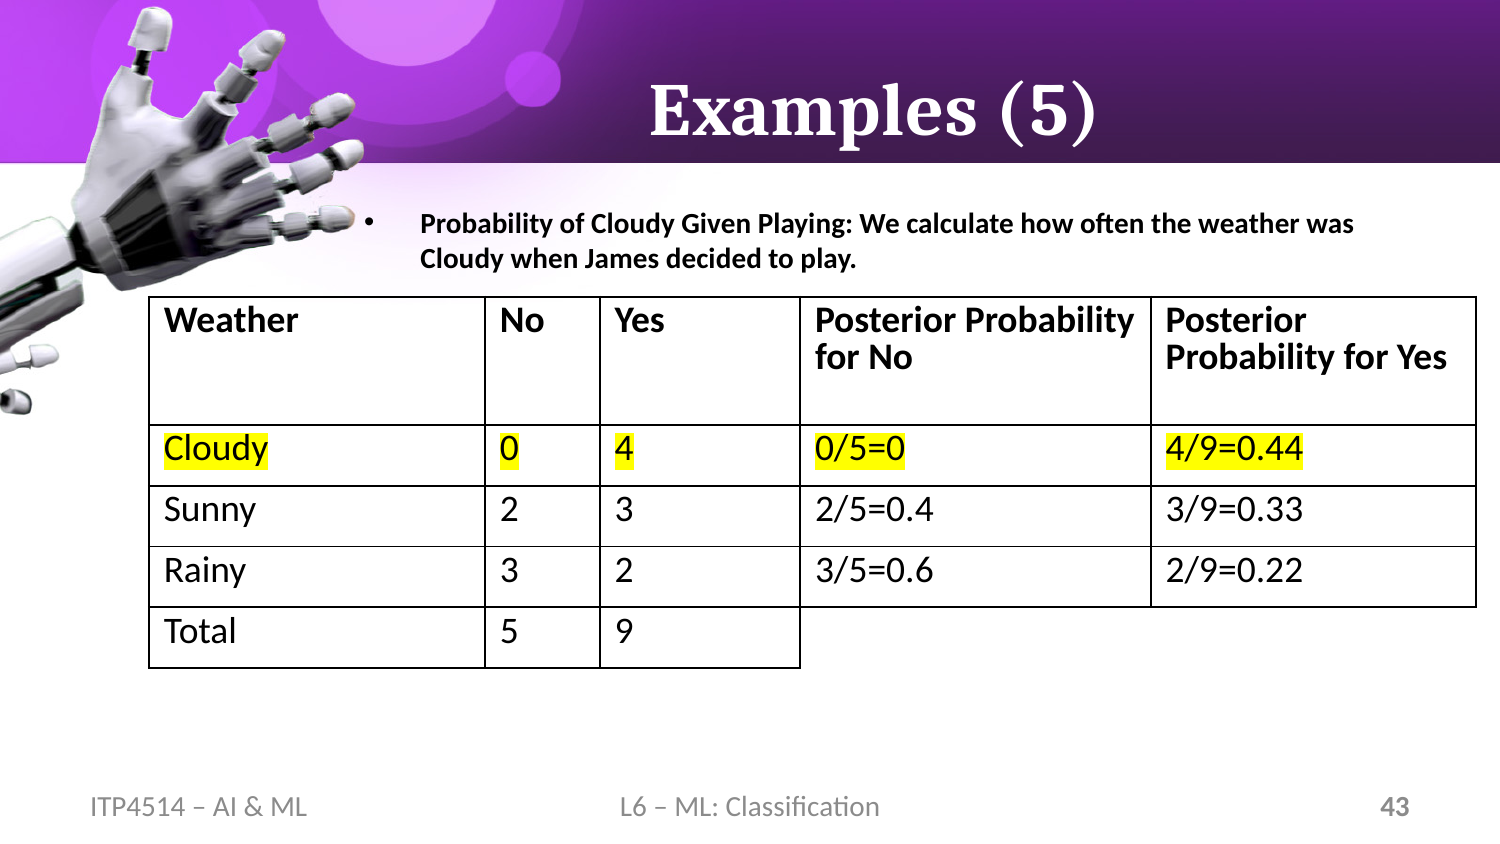

# Examples (5)
Probability of Cloudy Given Playing: We calculate how often the weather was Cloudy when James decided to play.

| Weather | No | Yes | Posterior Probability for No | Posterior Probability for Yes |
| --- | --- | --- | --- | --- |
| Cloudy | 0 | 4 | 0/5=0 | 4/9=0.44 |
| Sunny | 2 | 3 | 2/5=0.4 | 3/9=0.33 |
| Rainy | 3 | 2 | 3/5=0.6 | 2/9=0.22 |
| Total | 5 | 9 |  |  |
ITP4514 – AI & ML
L6 – ML: Classification
43